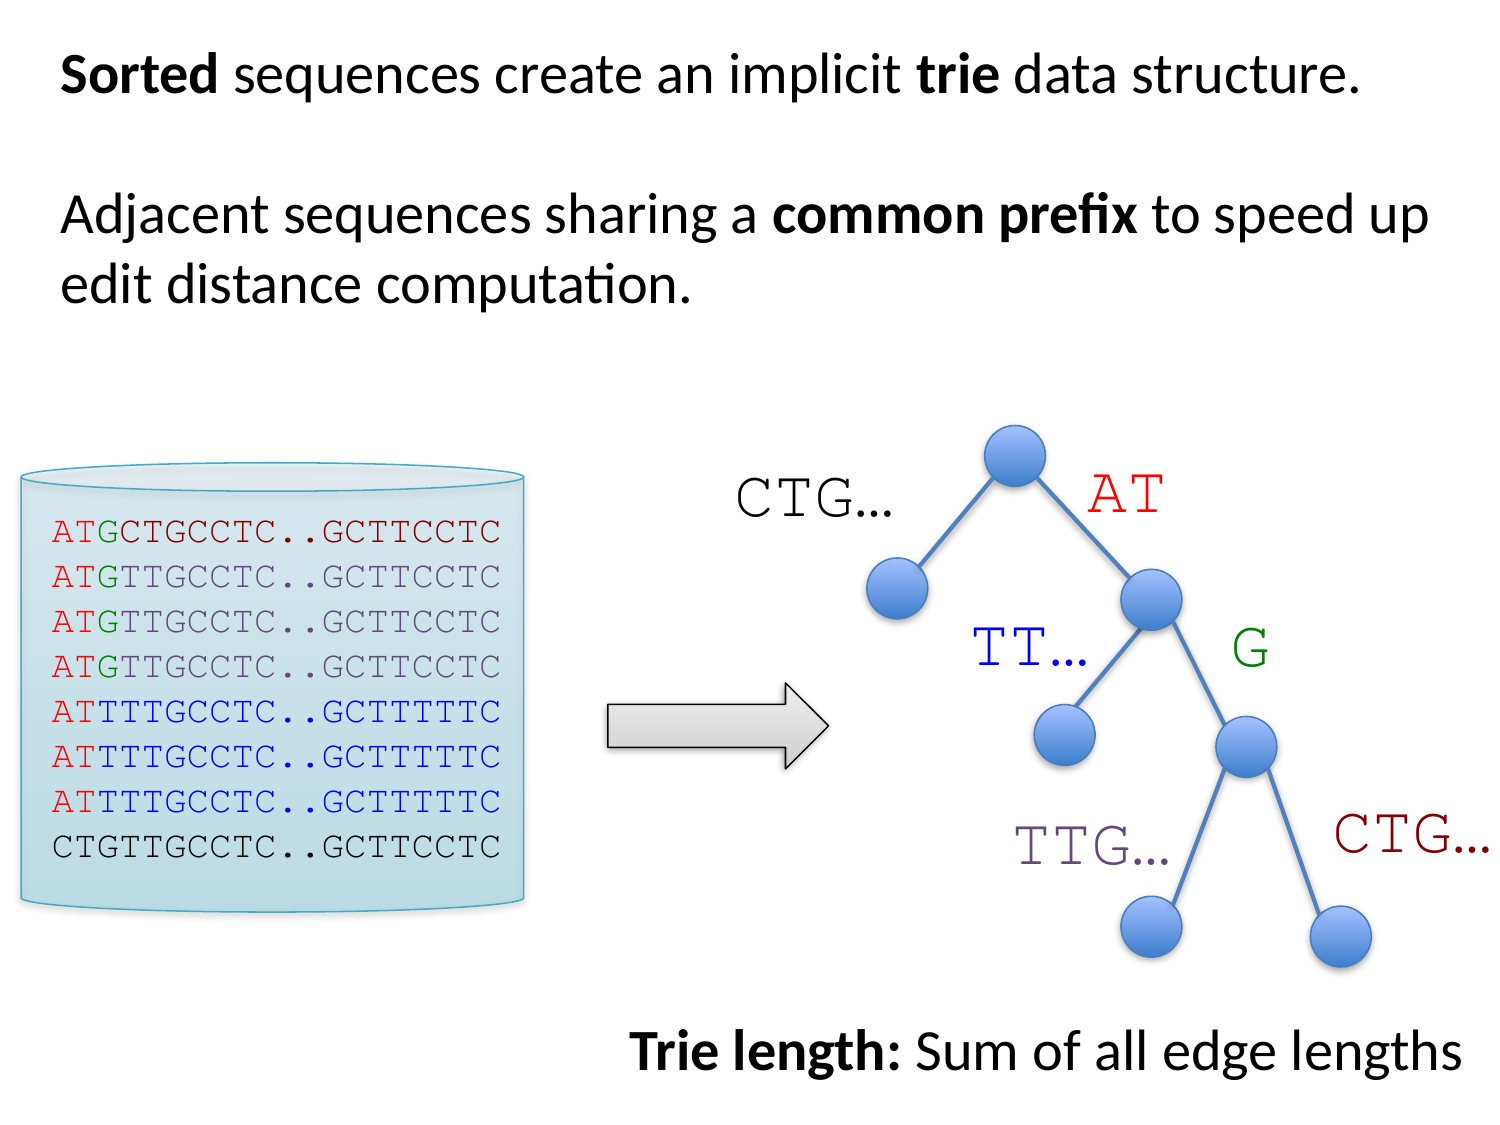

Sorted sequences create an implicit trie data structure.

Adjacent sequences sharing a common prefix to speed up edit distance computation.

AT
CTG…

TT…
G

CTG…
TTG…

ATGCTGCCTC..GCTTCCTC
ATGTTGCCTC..GCTTCCTC
ATGTTGCCTC..GCTTCCTC
ATGTTGCCTC..GCTTCCTC
ATTTTGCCTC..GCTTTTTC
ATTTTGCCTC..GCTTTTTC
ATTTTGCCTC..GCTTTTTC
CTGTTGCCTC..GCTTCCTC

Trie length: Sum of all edge lengths